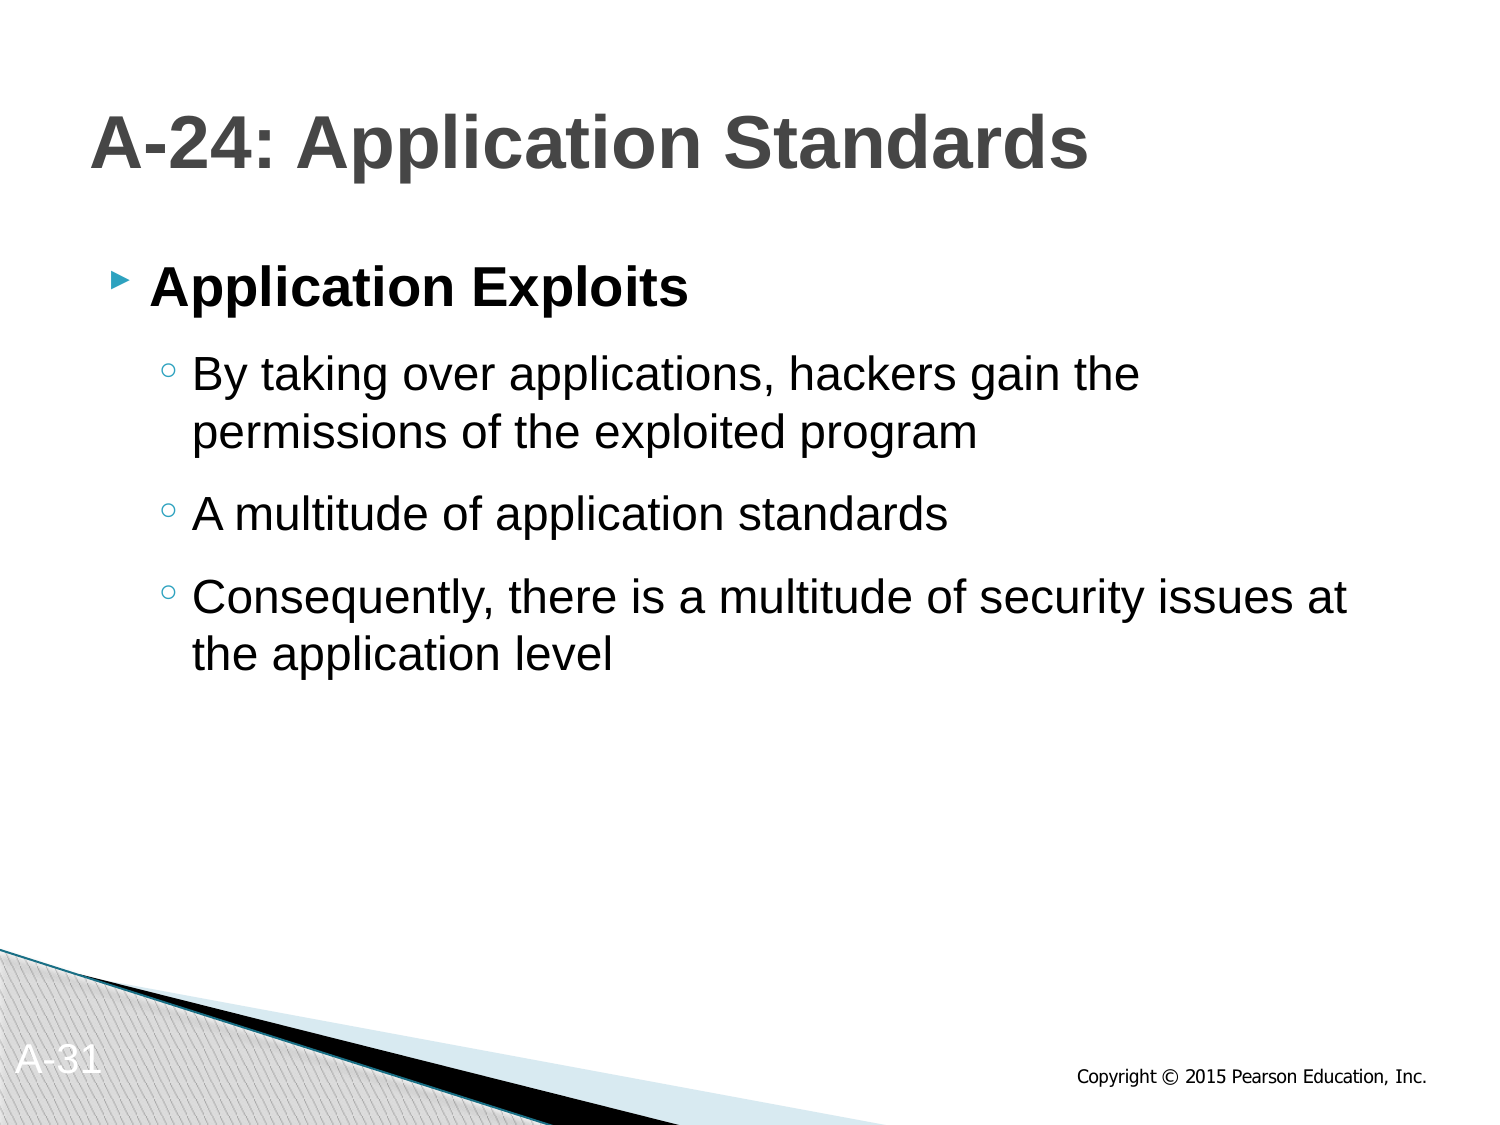

# A-24: Application Standards
Application Exploits
By taking over applications, hackers gain the permissions of the exploited program
A multitude of application standards
Consequently, there is a multitude of security issues at the application level